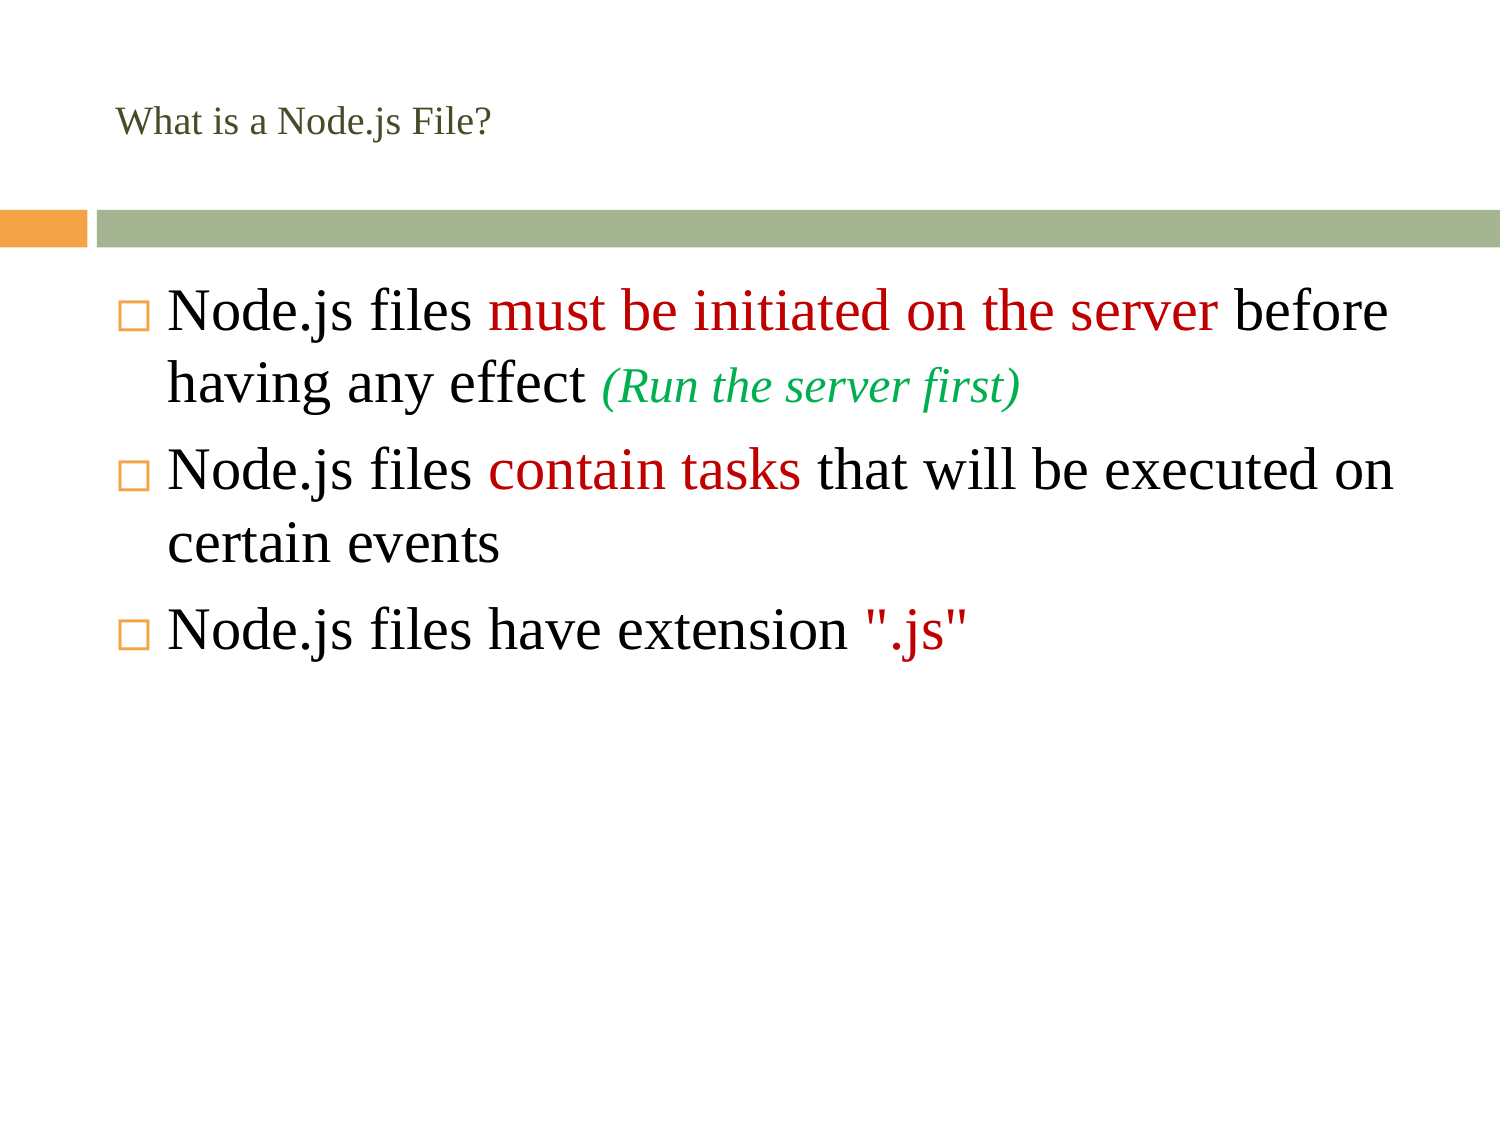

# What is a Node.js File?
Node.js files must be initiated on the server before having any effect (Run the server first)
Node.js files contain tasks that will be executed on certain events
Node.js files have extension ".js"